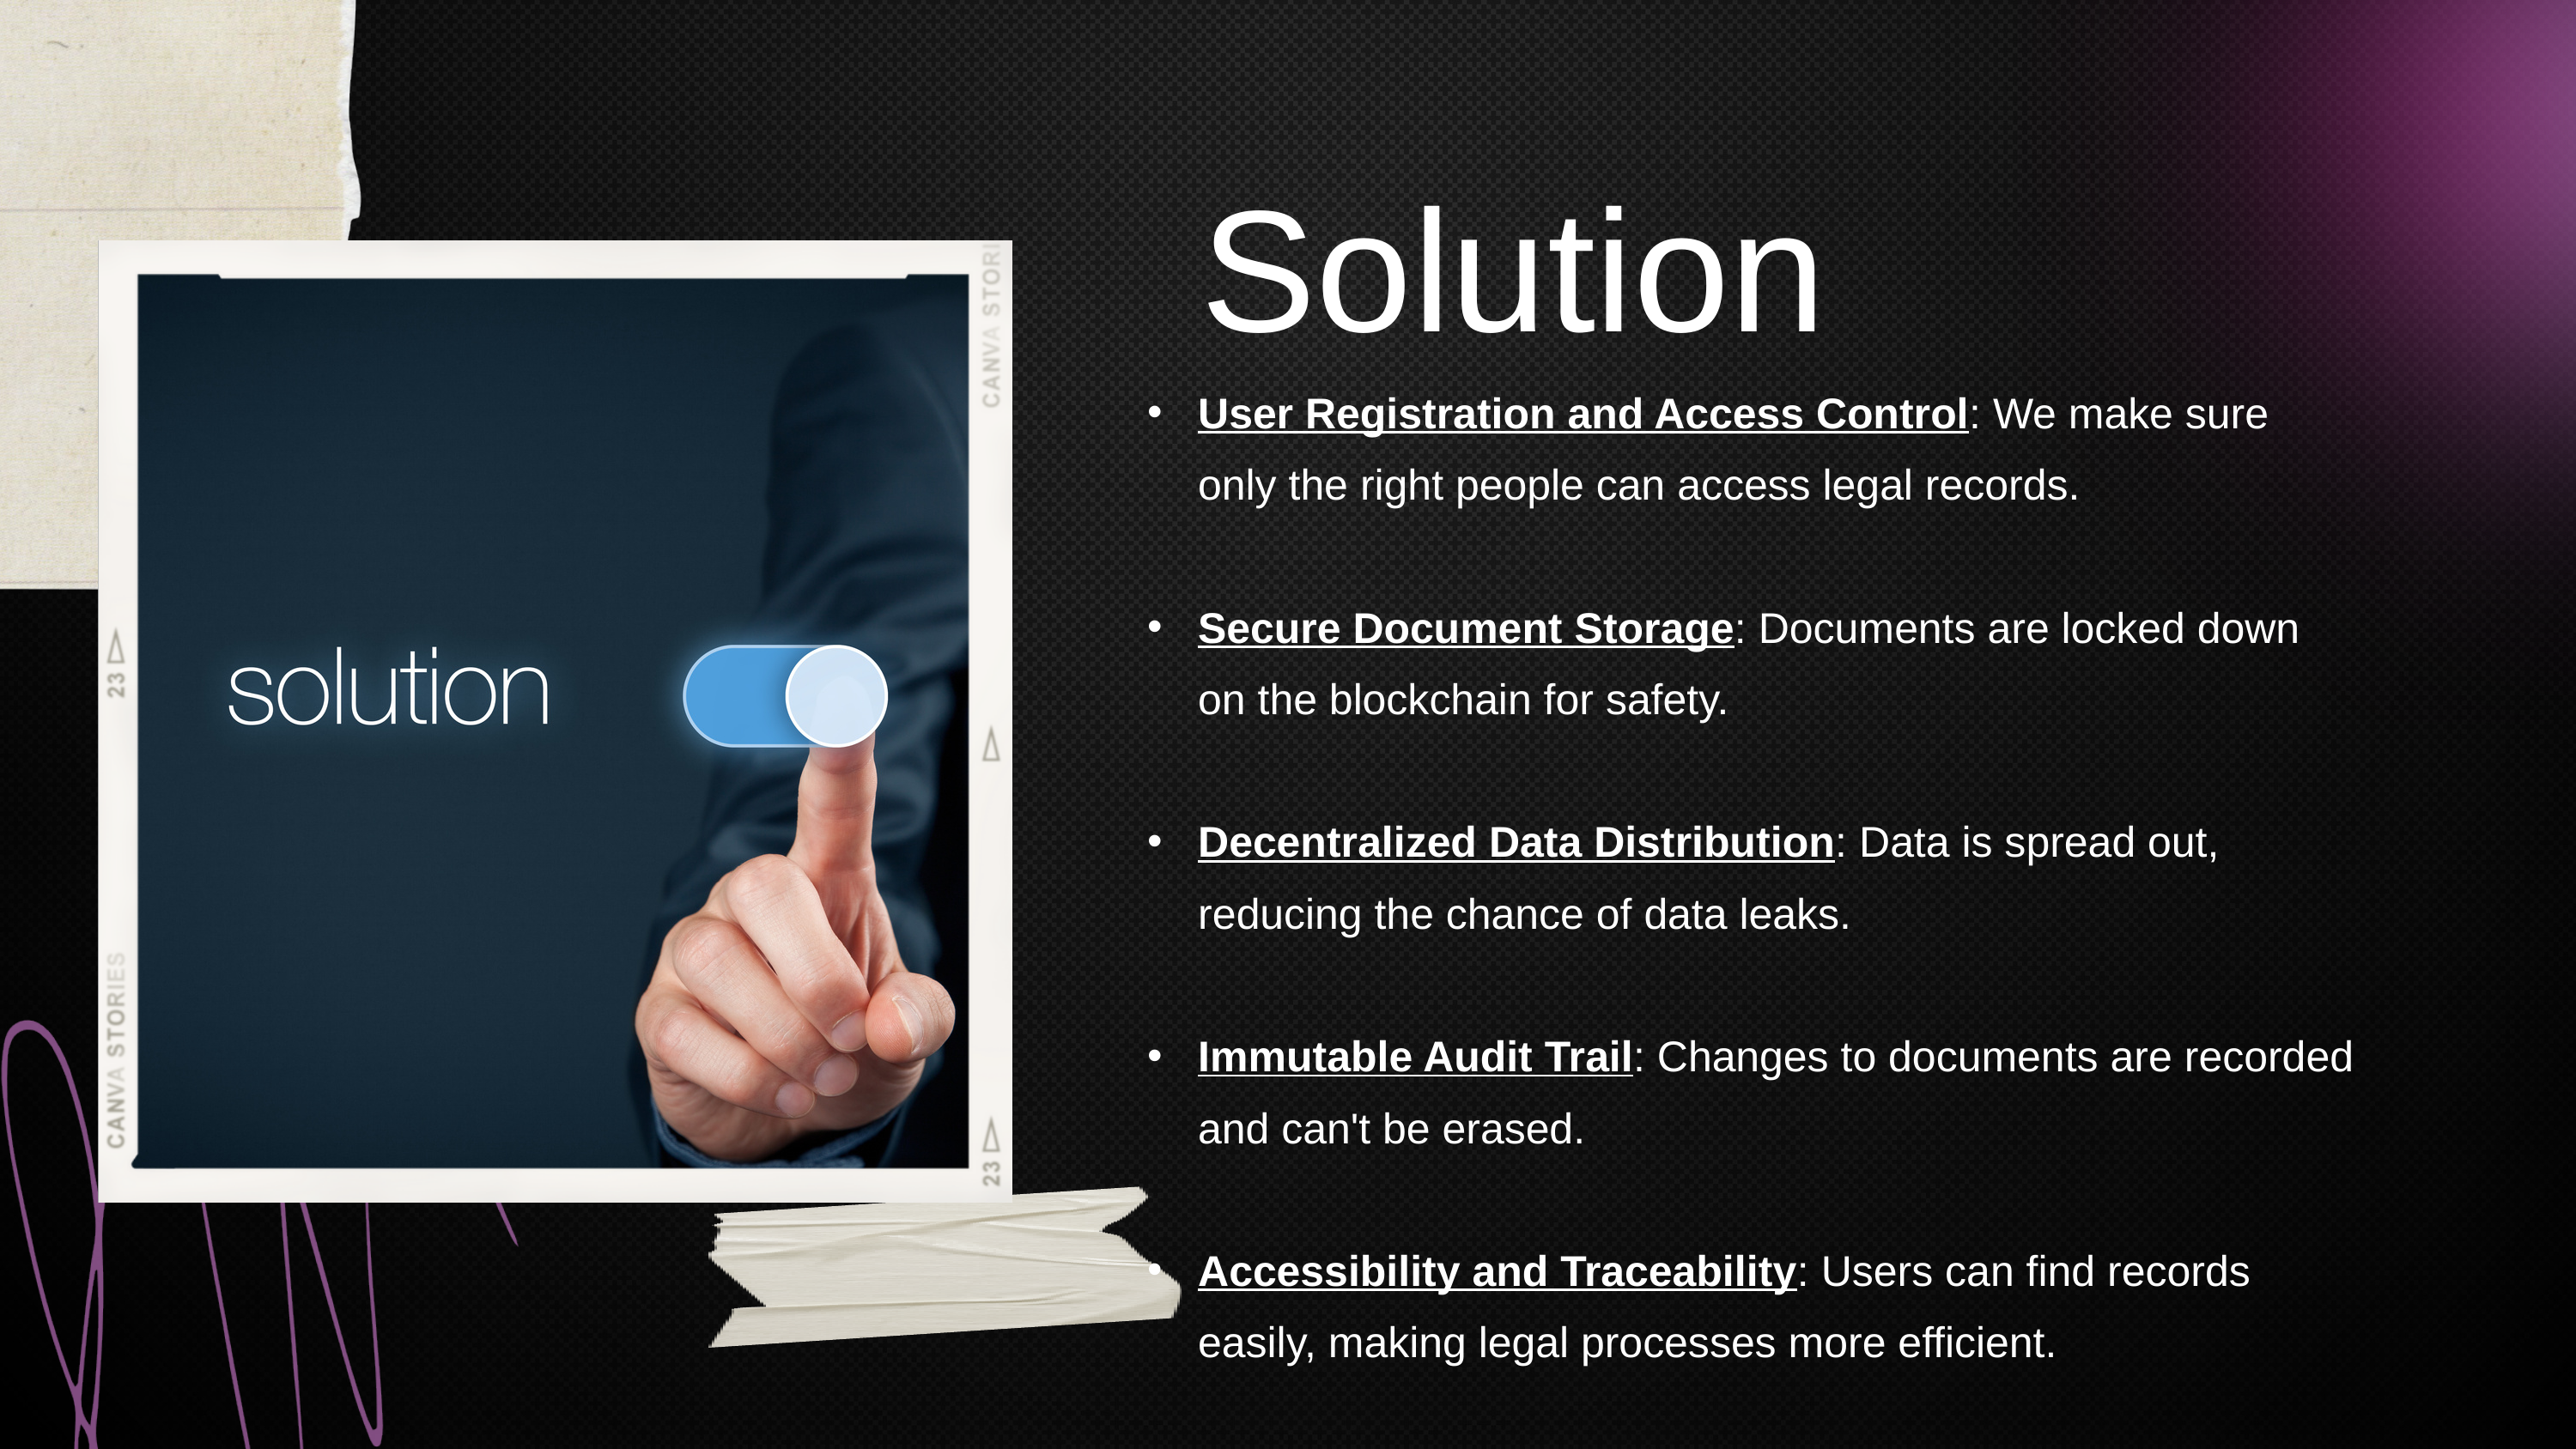

Solution

User Registration and Access Control: We make sure only the right people can access legal records.

Secure Document Storage: Documents are locked down on the blockchain for safety.

Decentralized Data Distribution: Data is spread out, reducing the chance of data leaks.

Immutable Audit Trail: Changes to documents are recorded and can't be erased.

Accessibility and Traceability: Users can find records easily, making legal processes more efficient.